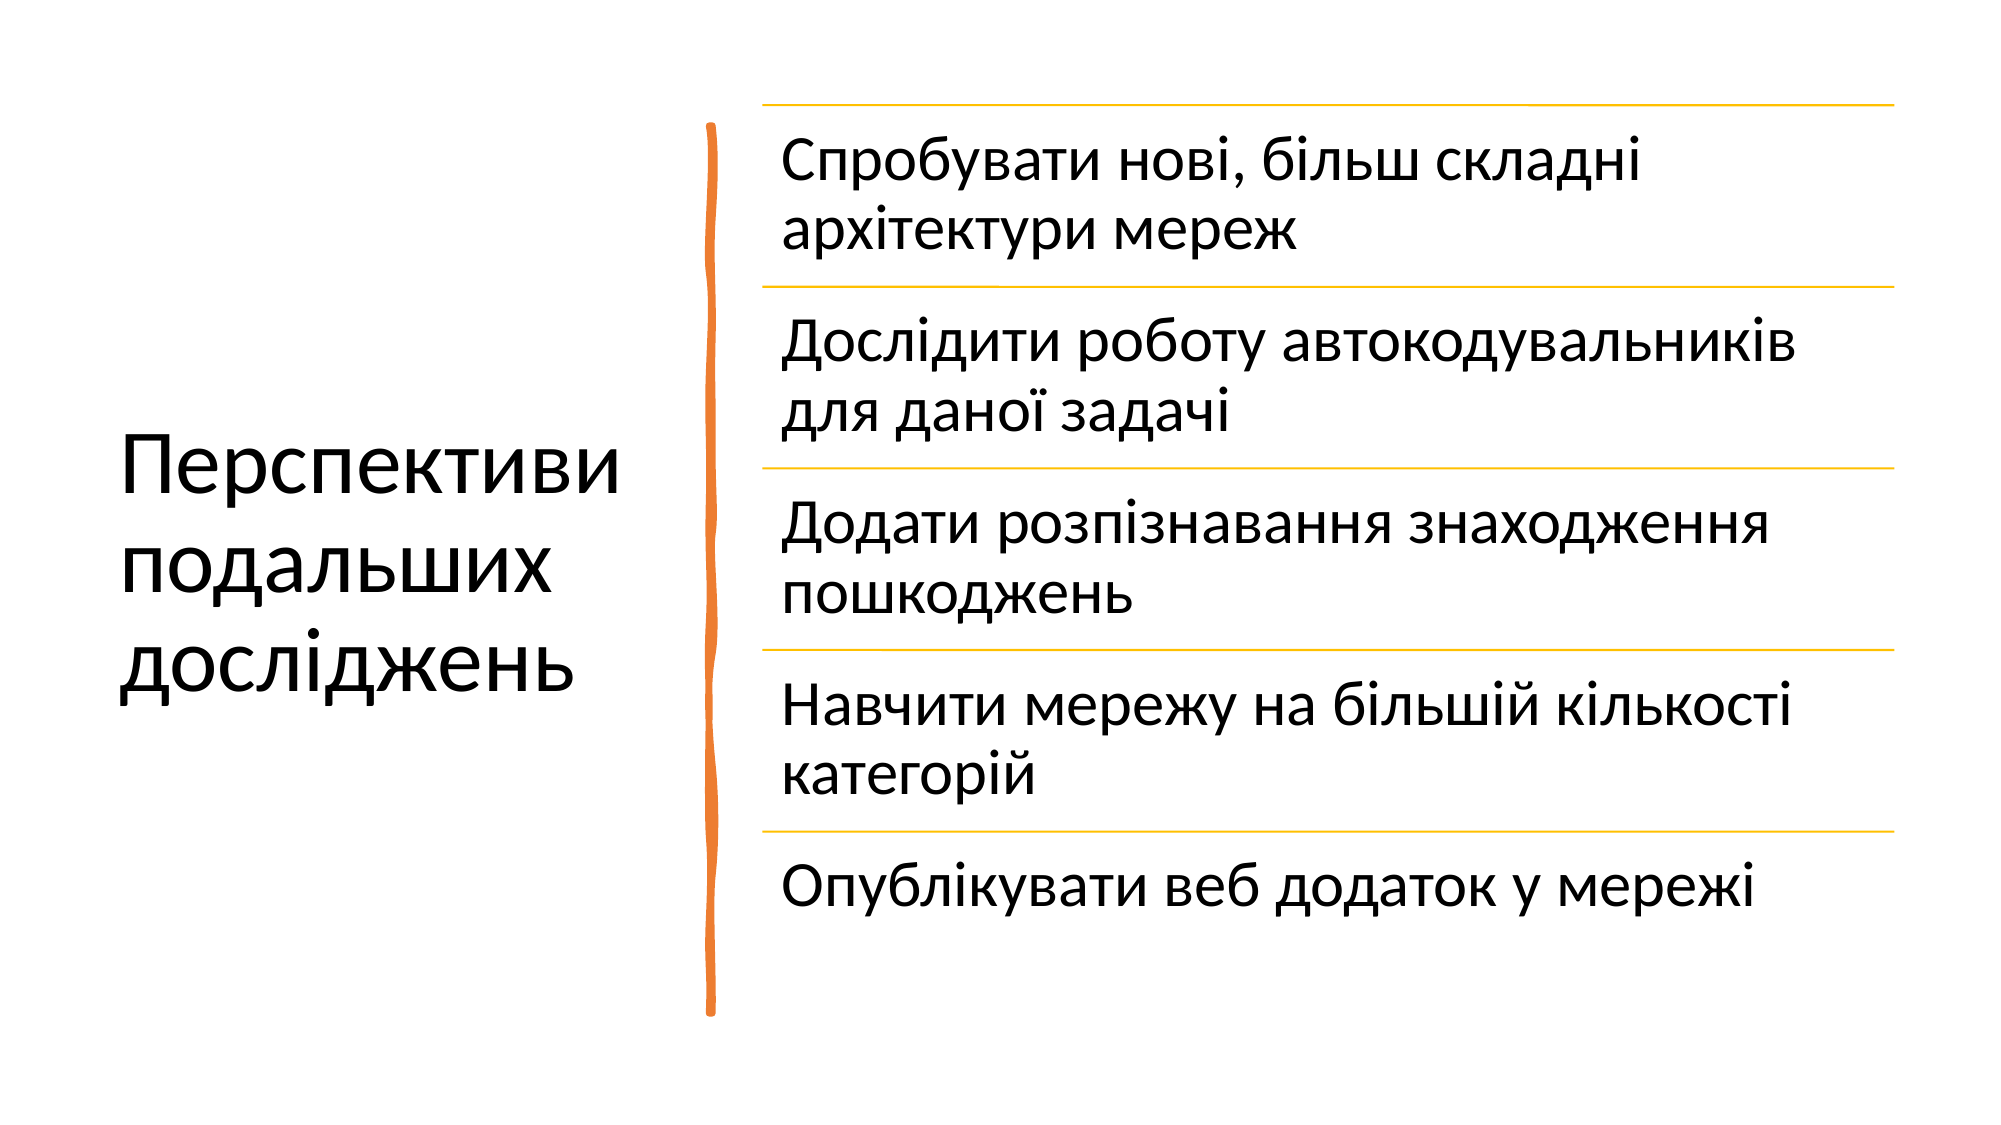

Спробувати нові, більш складні архітектури мереж
Дослідити роботу автокодувальників для даної задачі
Додати розпізнавання знаходження пошкоджень
Навчити мережу на більшій кількості категорій
Опублікувати веб додаток у мережі
# Перспективи подальших досліджень